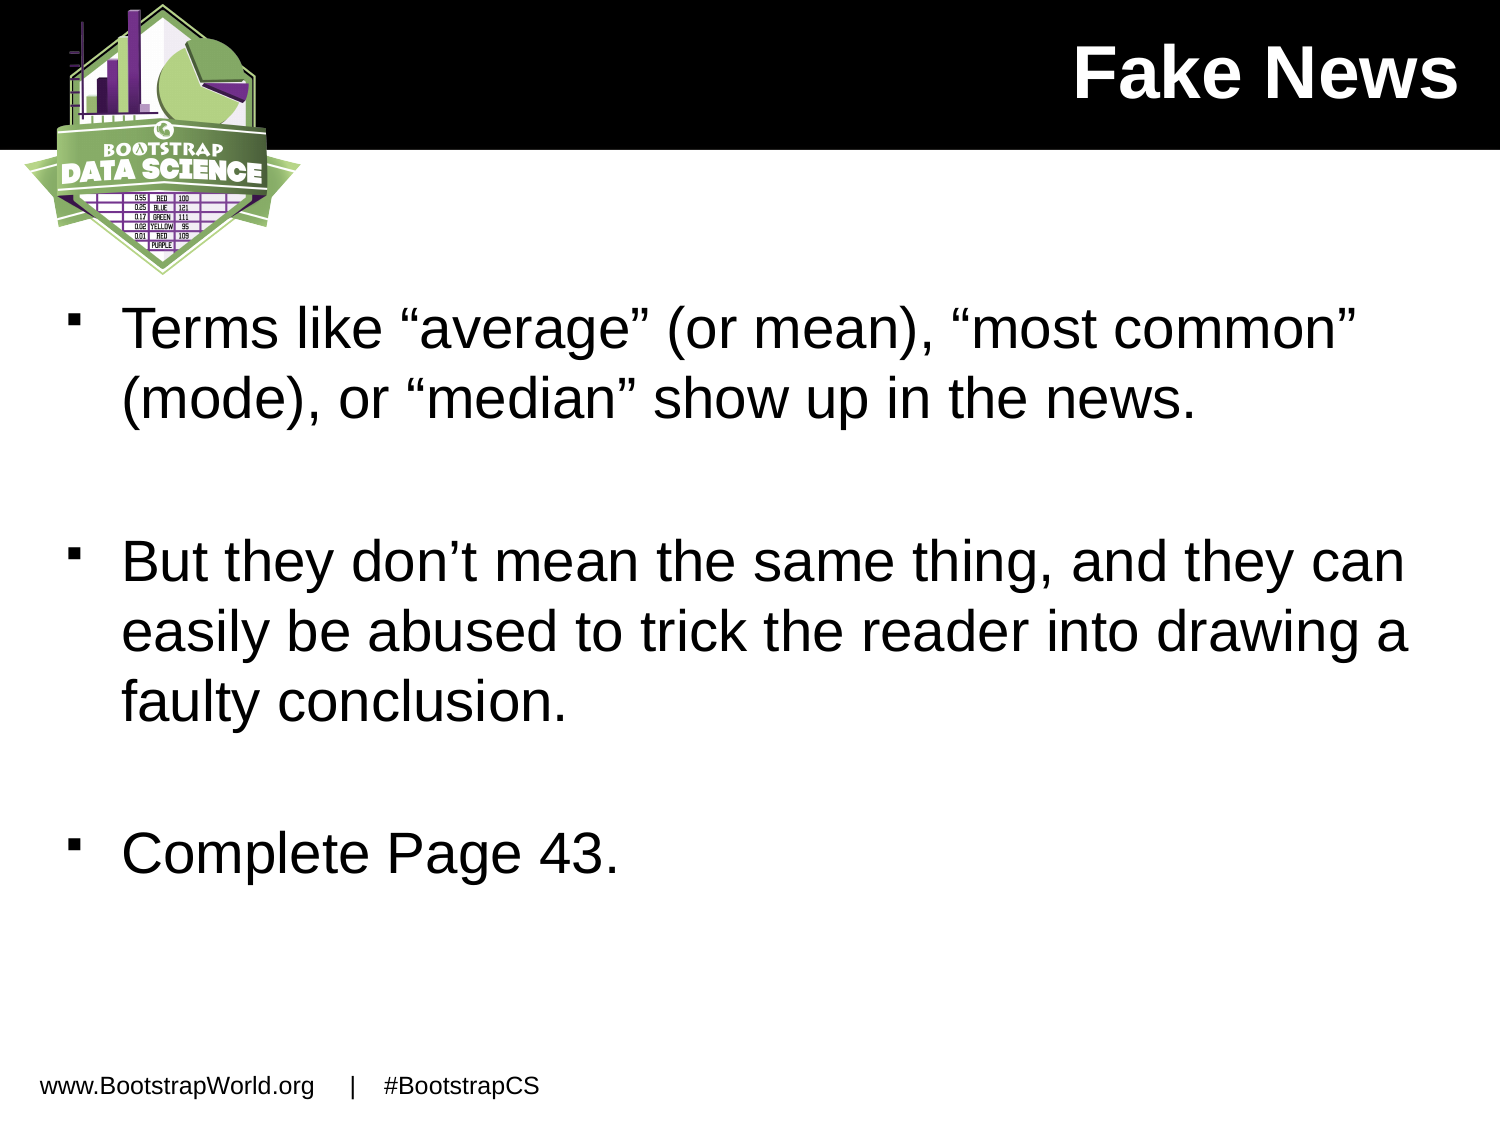

# Fake News
Terms like “average” (or mean), “most common” (mode), or “median” show up in the news.

But they don’t mean the same thing, and they can easily be abused to trick the reader into drawing a faulty conclusion.
Complete Page 43.

www.BootstrapWorld.org     |    #BootstrapCS